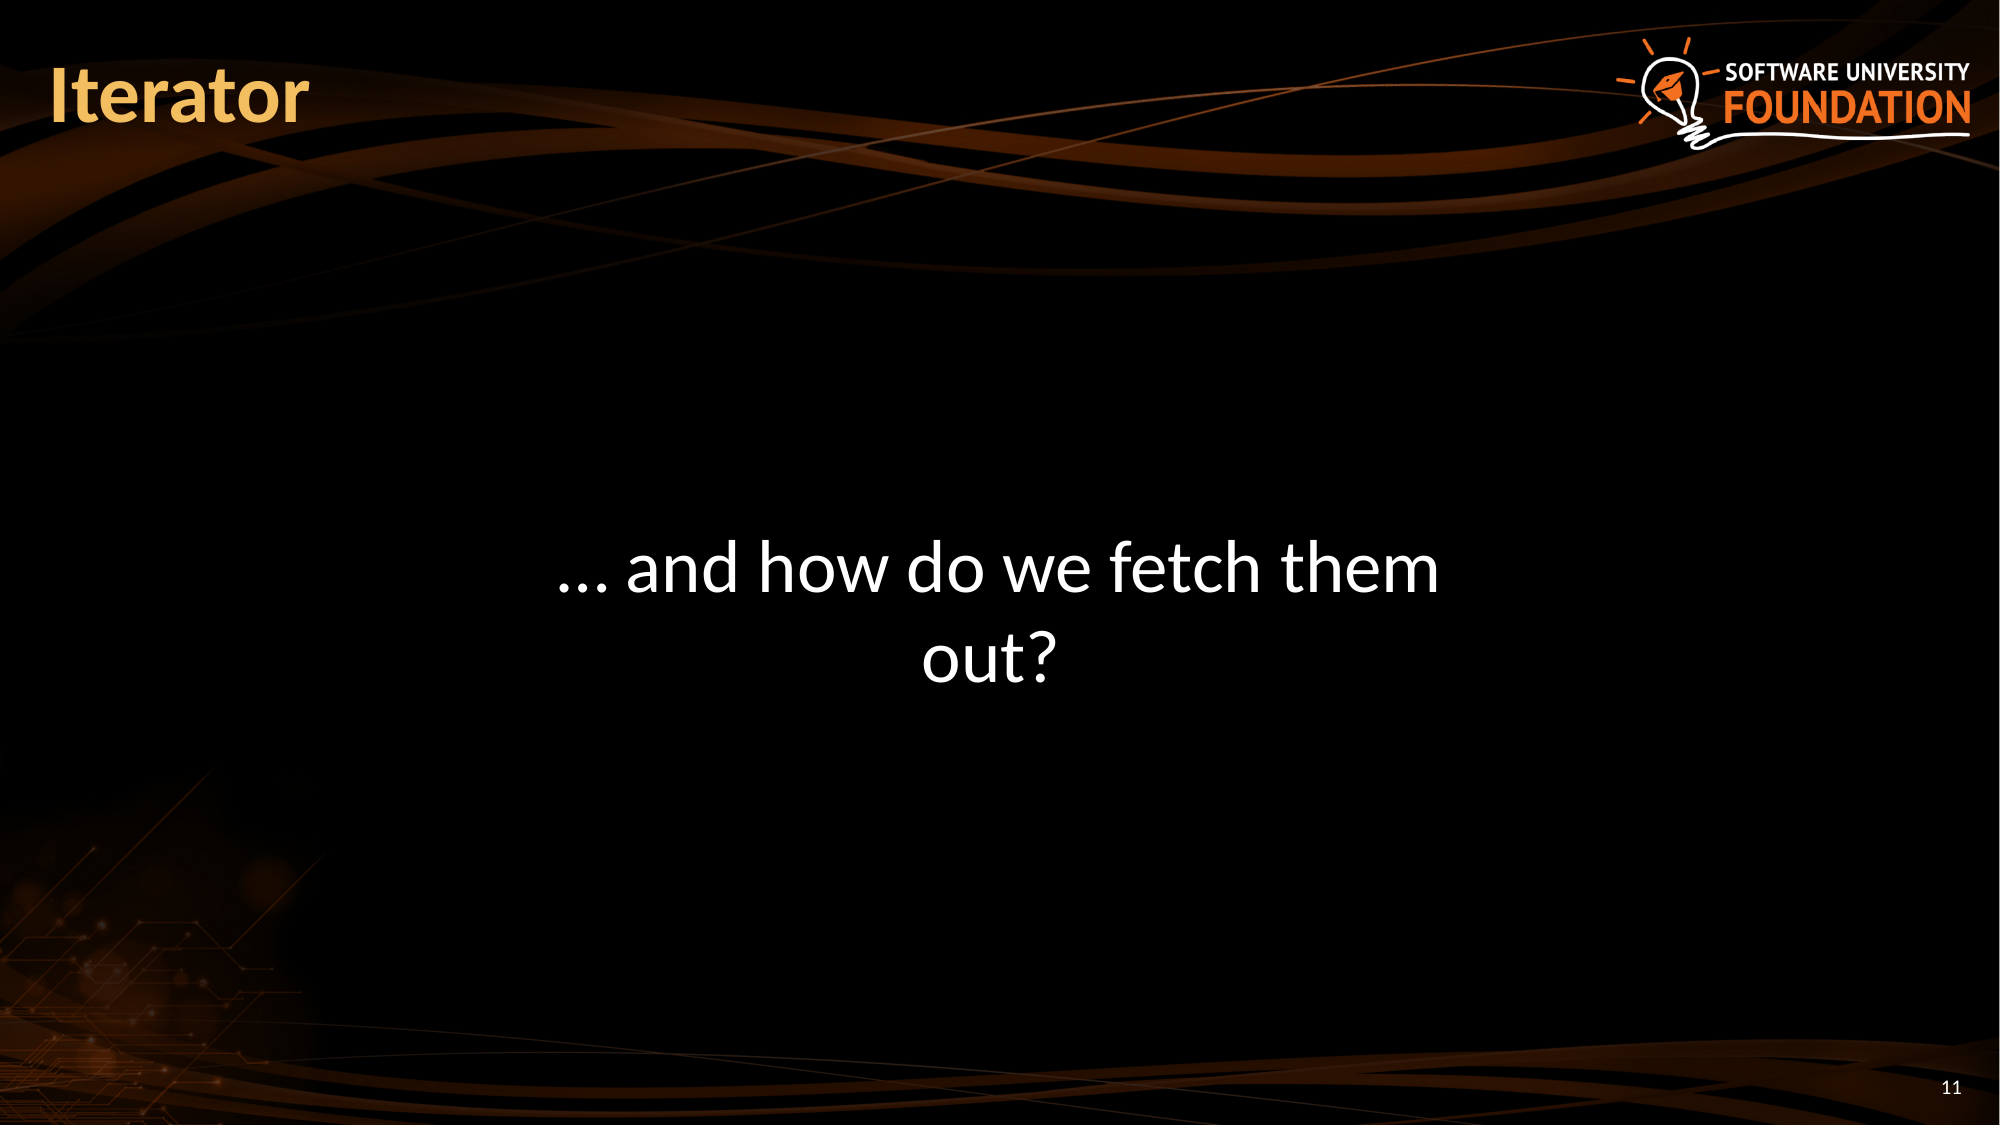

# Iterator
… and how do we fetch them out?
11